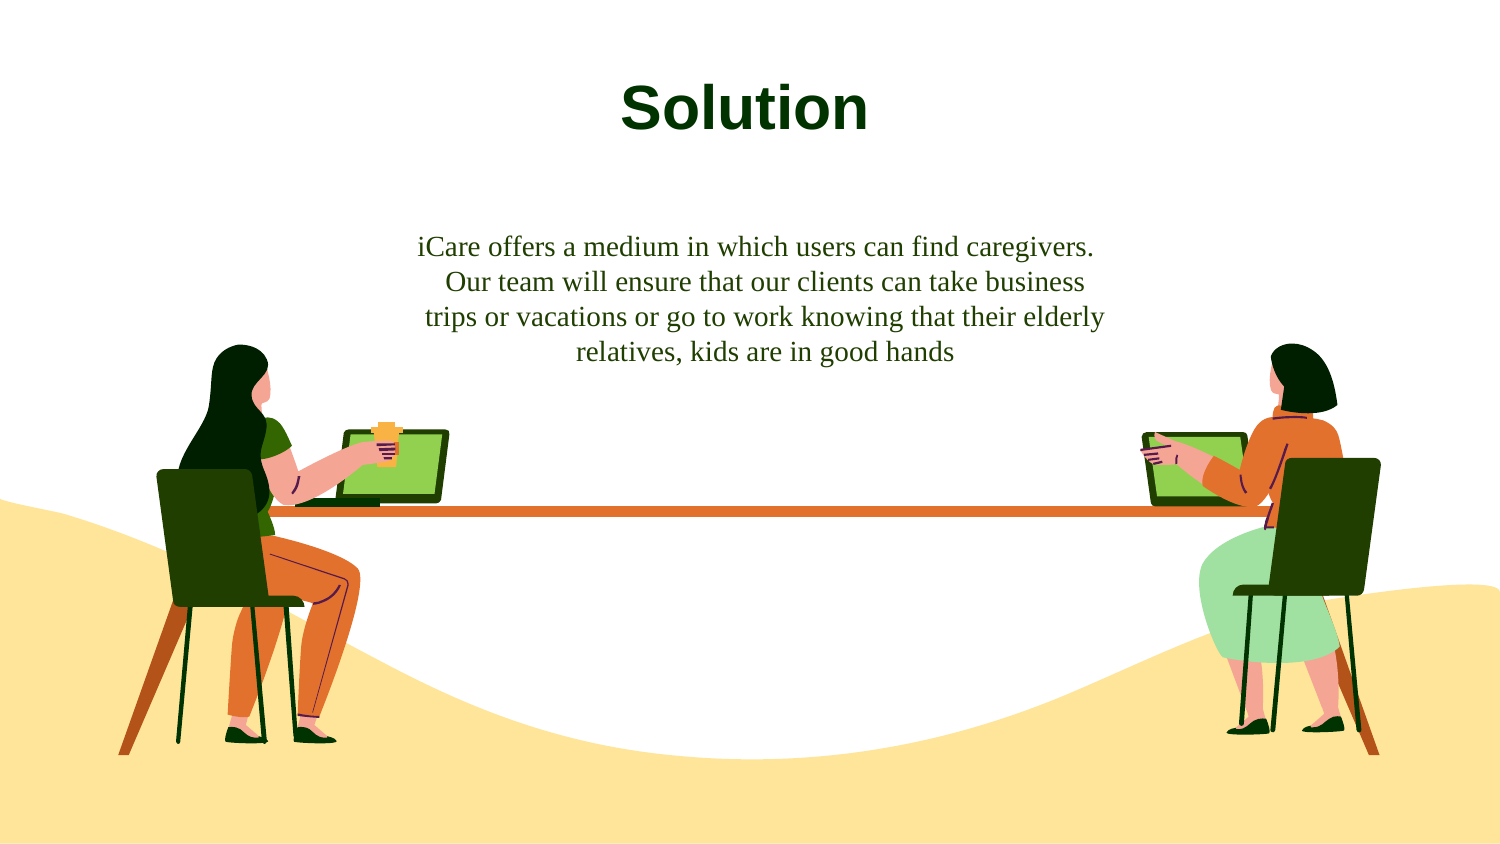

# Solution
iCare offers a medium in which users can find caregivers.
Our team will ensure that our clients can take business trips or vacations or go to work knowing that their elderly relatives, kids are in good hands